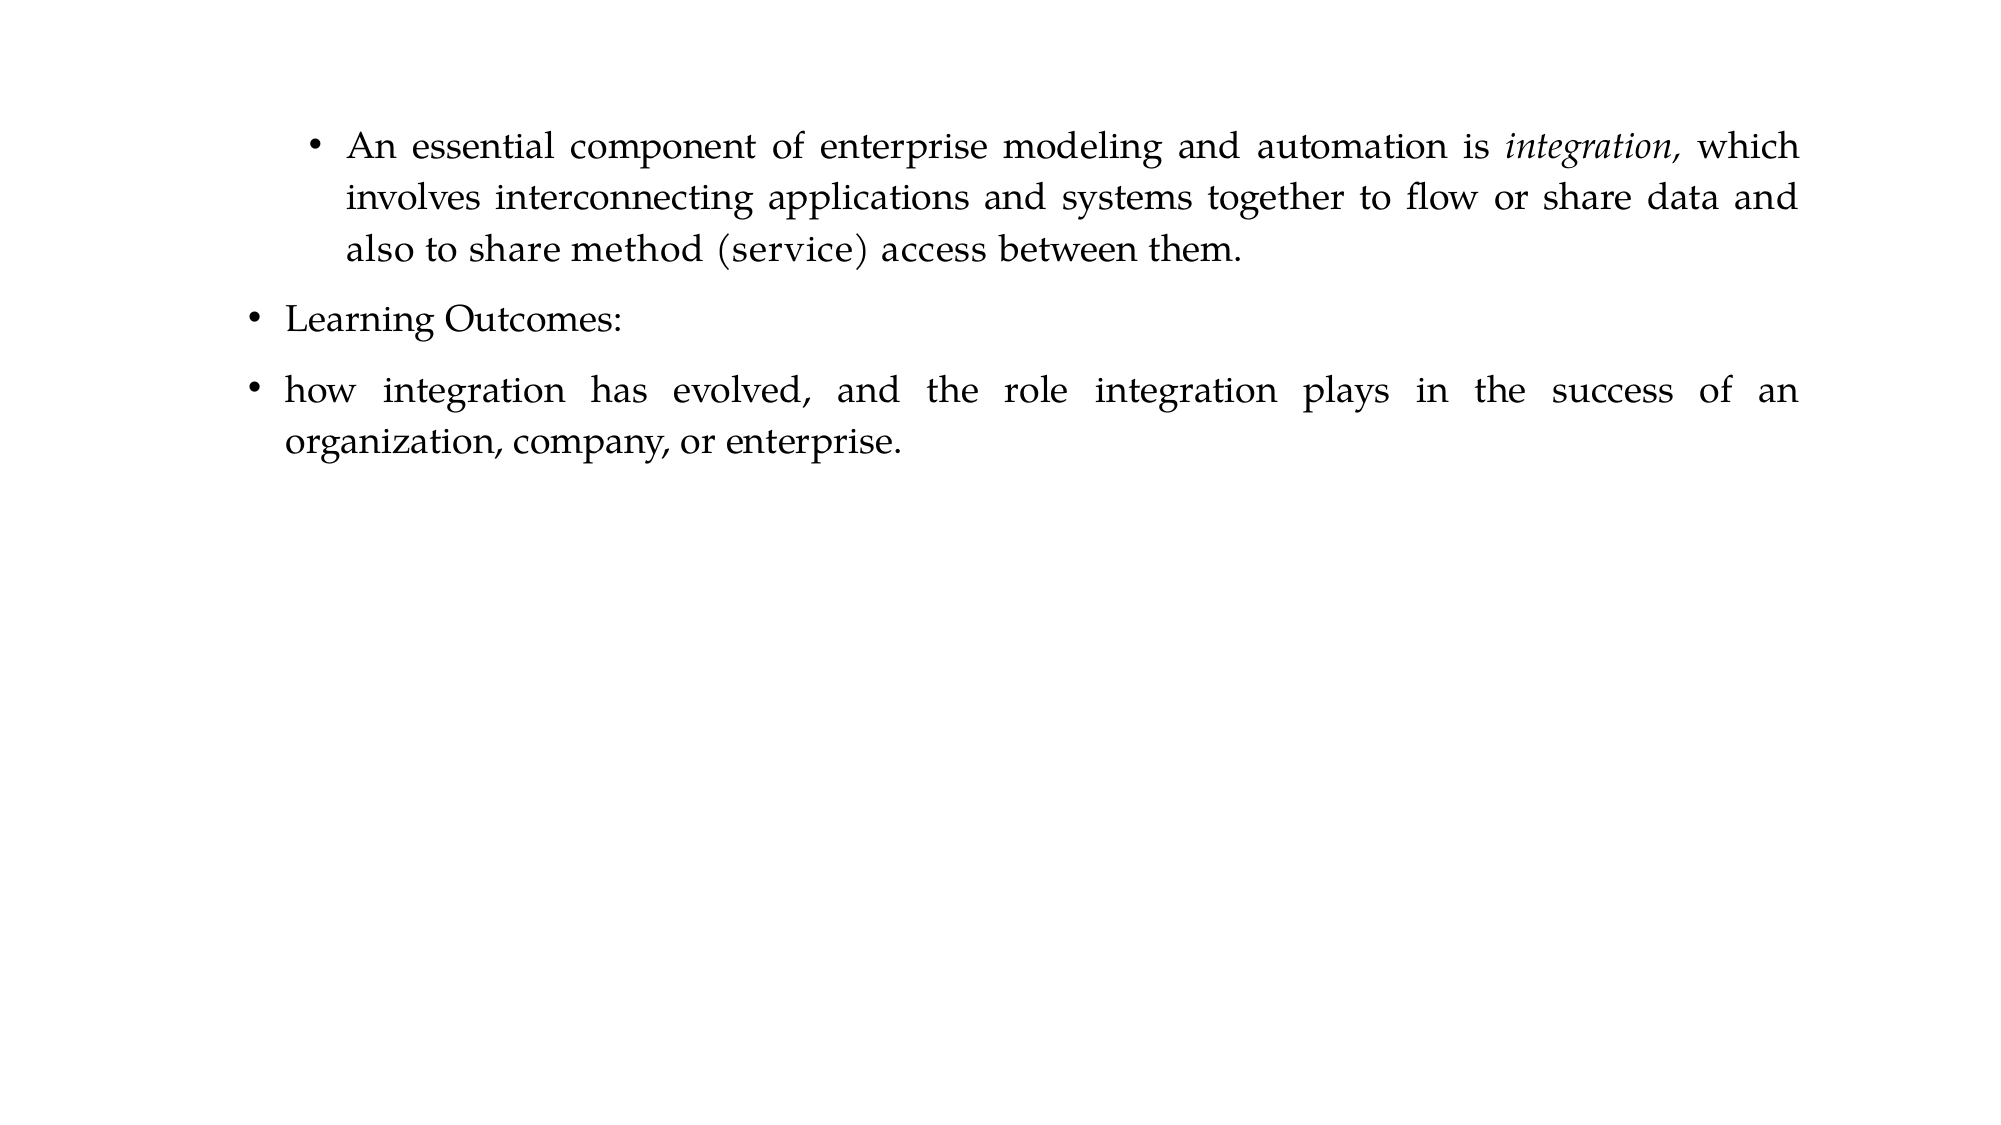

An essential component of enterprise modeling and automation is integration, which involves interconnecting applications and systems together to flow or share data and also to share method (service) access between them.
Learning Outcomes:
how integration has evolved, and the role integration plays in the success of an organization, company, or enterprise.